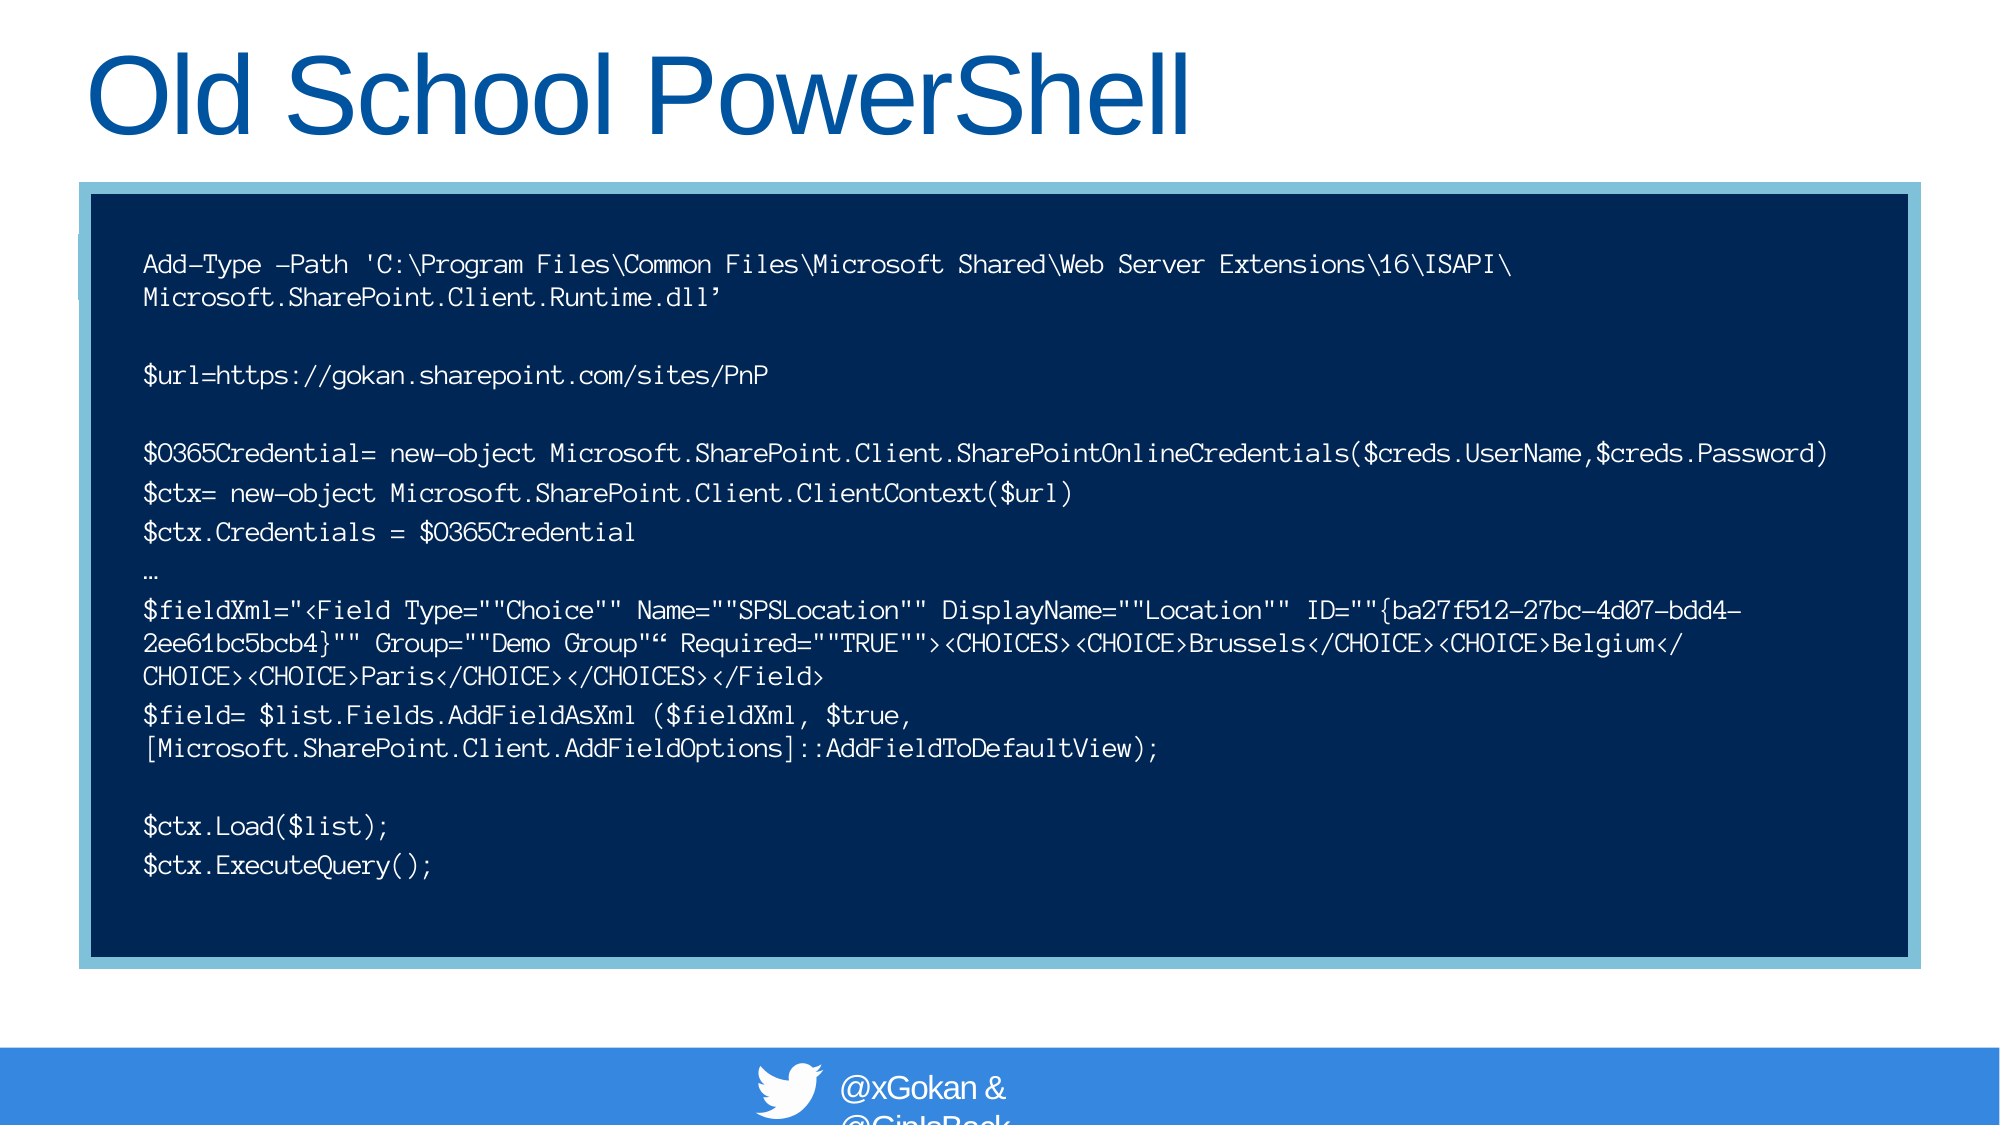

# Old School PowerShell
Add-Type –Path 'C:\Program Files\Common Files\Microsoft Shared\Web Server Extensions\16\ISAPI\Microsoft.SharePoint.Client.Runtime.dll’

$url=https://gokan.sharepoint.com/sites/PnP

$O365Credential= new-object Microsoft.SharePoint.Client.SharePointOnlineCredentials($creds.UserName,$creds.Password)
$ctx= new-object Microsoft.SharePoint.Client.ClientContext($url)
$ctx.Credentials = $O365Credential
…
$fieldXml="<Field Type=""Choice"" Name=""SPSLocation"" DisplayName=""Location"" ID=""{ba27f512-27bc-4d07-bdd4-2ee61bc5bcb4}"" Group=""Demo Group"“ Required=""TRUE""><CHOICES><CHOICE>Brussels</CHOICE><CHOICE>Belgium</CHOICE><CHOICE>Paris</CHOICE></CHOICES></Field>
$field= $list.Fields.AddFieldAsXml ($fieldXml, $true, [Microsoft.SharePoint.Client.AddFieldOptions]::AddFieldToDefaultView);

$ctx.Load($list);
$ctx.ExecuteQuery();